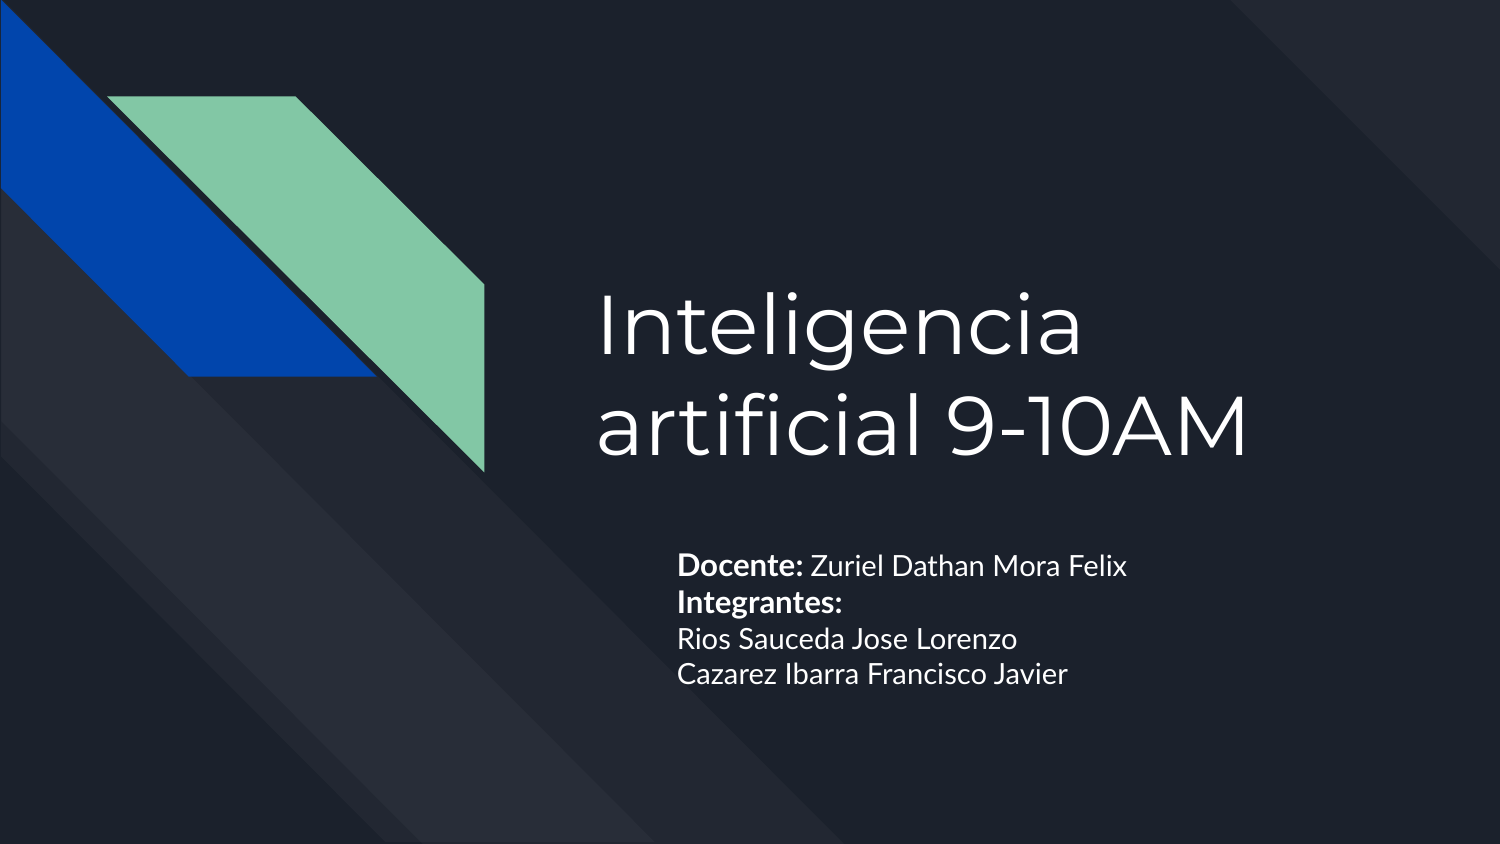

# Inteligencia artificial 9-10AM
Docente: Zuriel Dathan Mora Felix
Integrantes:
Rios Sauceda Jose Lorenzo
Cazarez Ibarra Francisco Javier